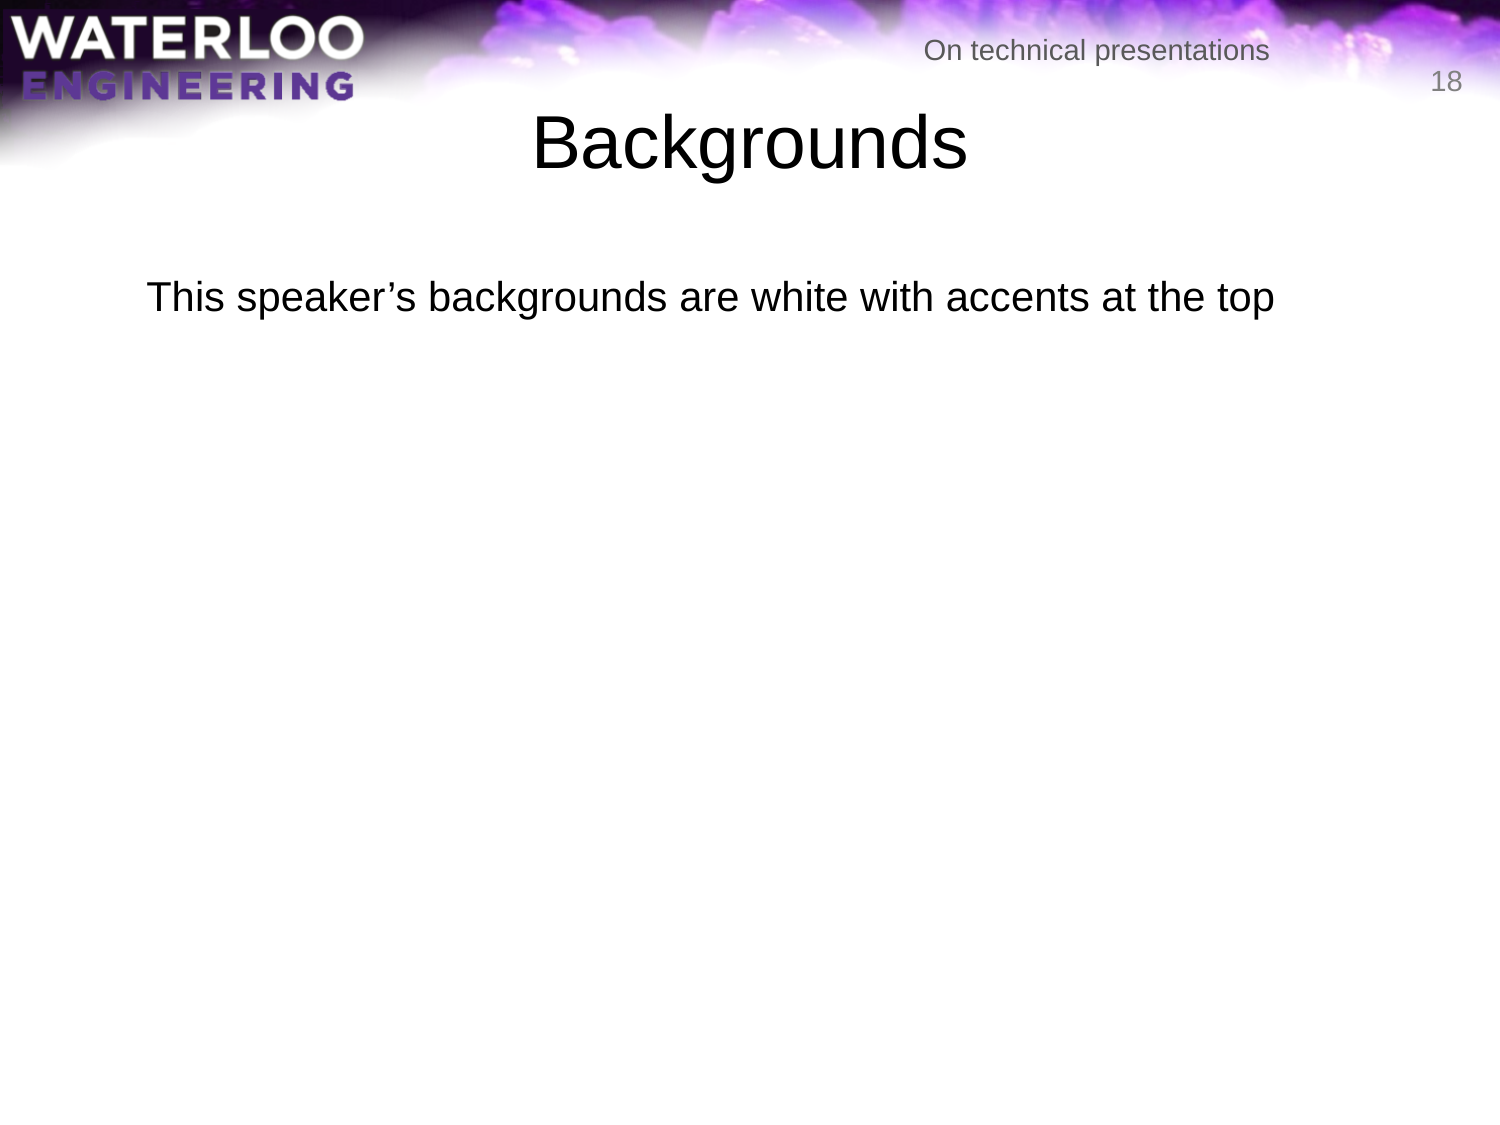

# Backgrounds
18
	This speaker’s backgrounds are white with accents at the top